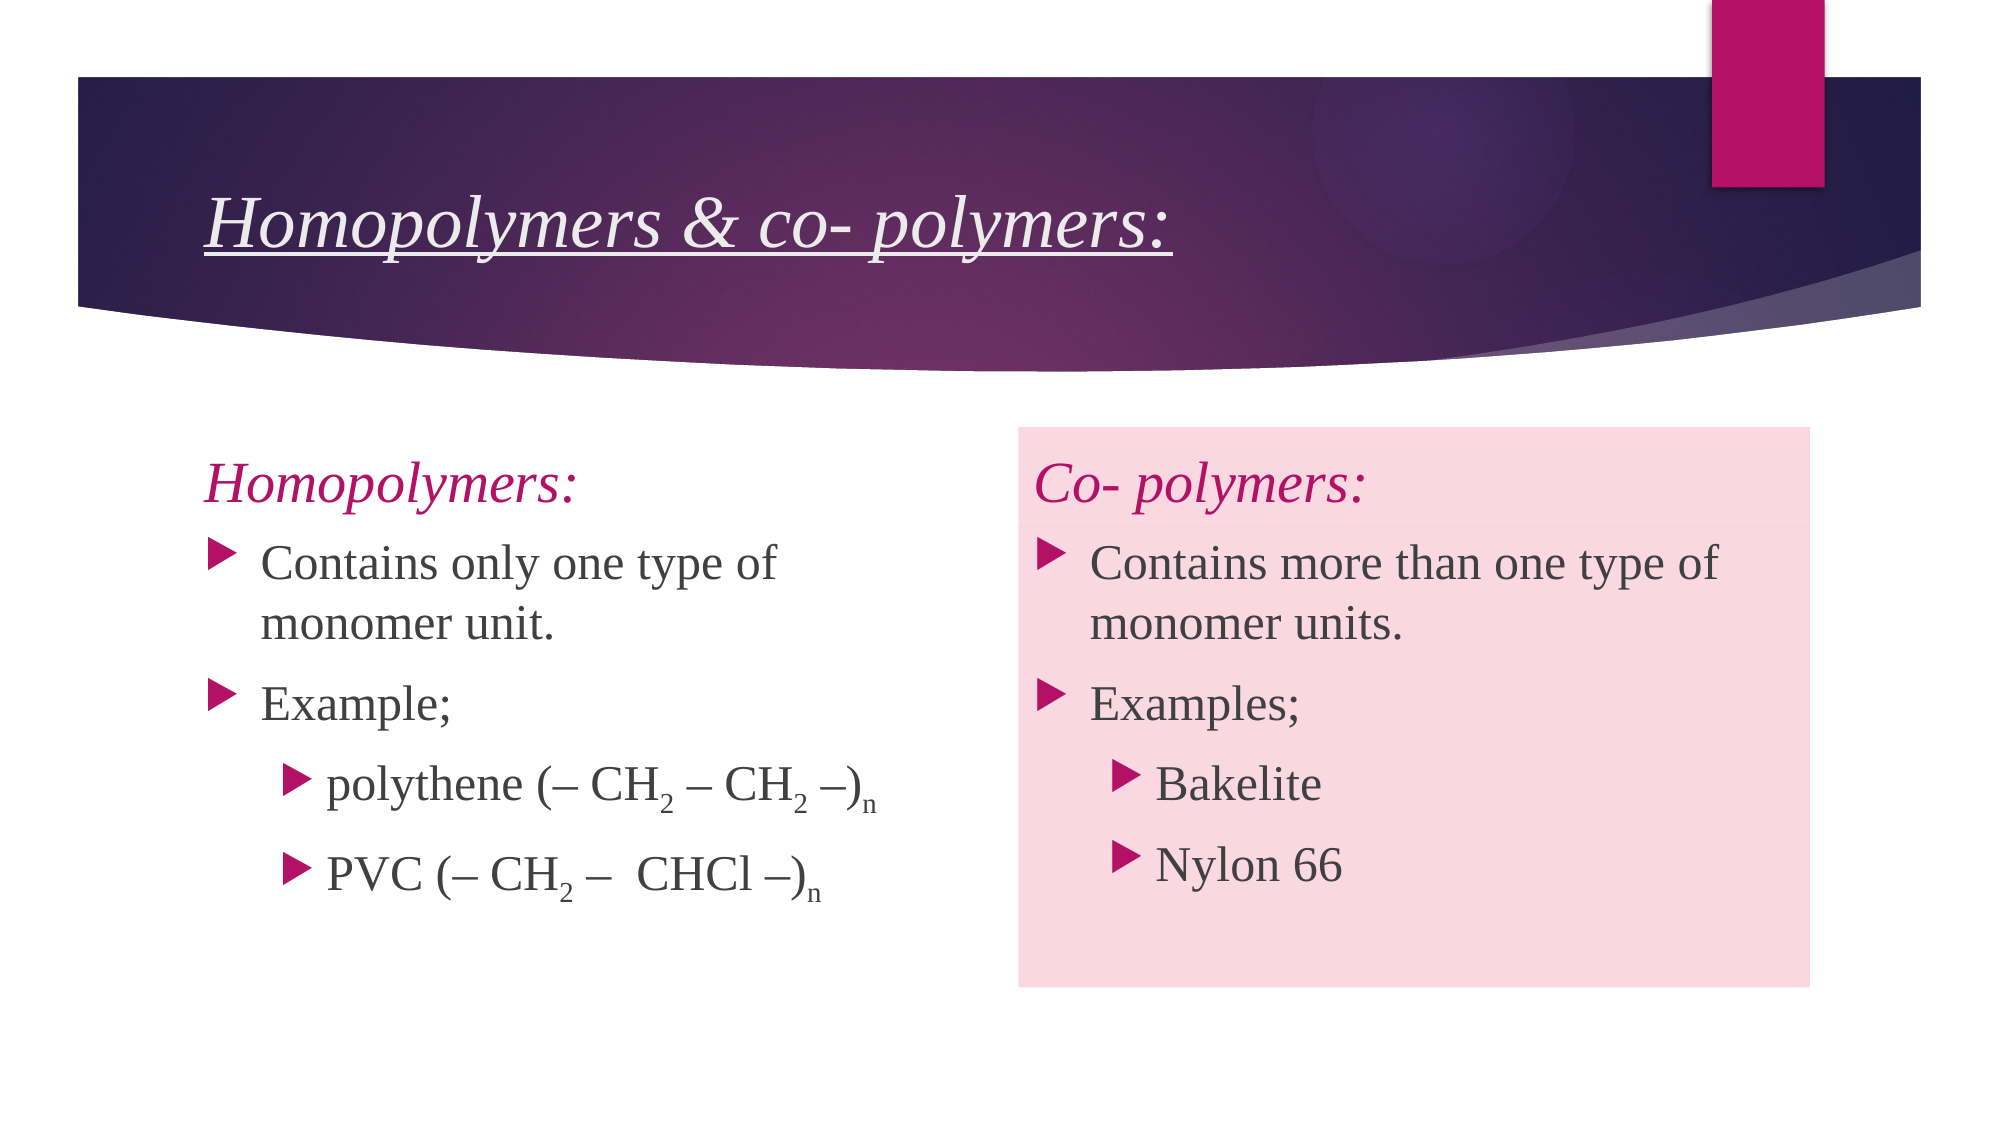

# Homopolymers & co- polymers:
Homopolymers:
Co- polymers:
Contains only one type of monomer unit.
Example;
polythene (– CH2 – CH2 –)n
PVC (– CH2 –  CHCl –)n
Contains more than one type of monomer units.
Examples;
Bakelite
Nylon 66